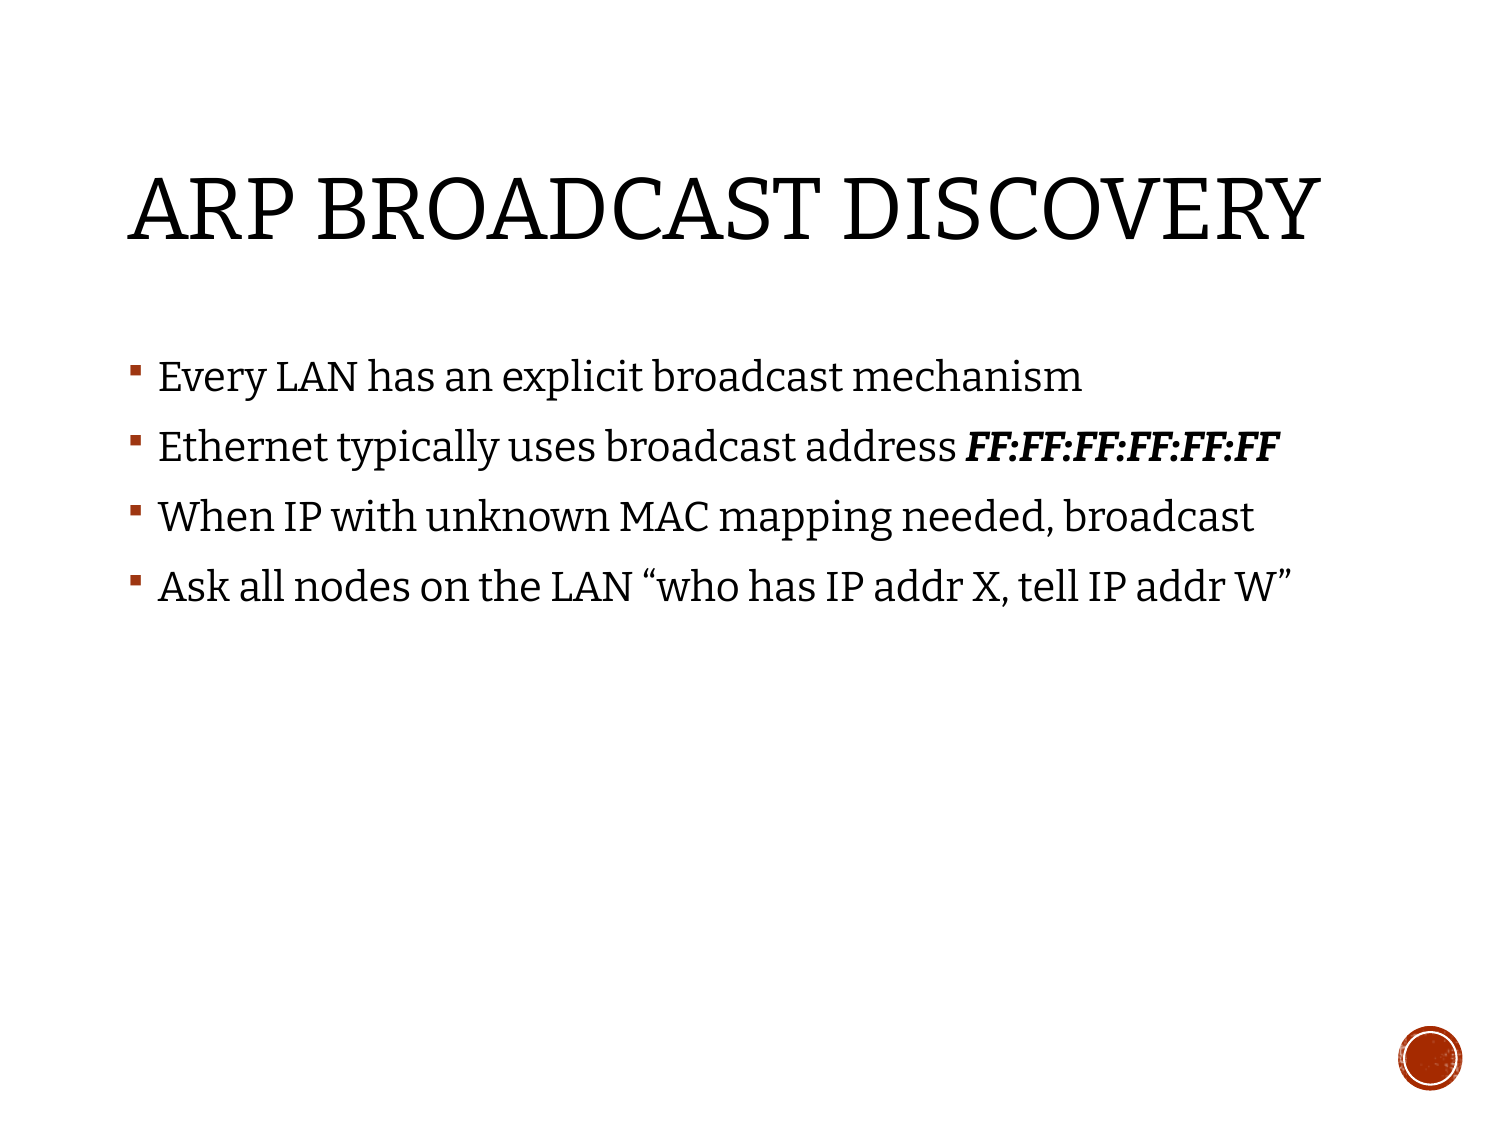

# ARP Broadcast Discovery
Every LAN has an explicit broadcast mechanism
Ethernet typically uses broadcast address FF:FF:FF:FF:FF:FF
When IP with unknown MAC mapping needed, broadcast
Ask all nodes on the LAN “who has IP addr X, tell IP addr W”